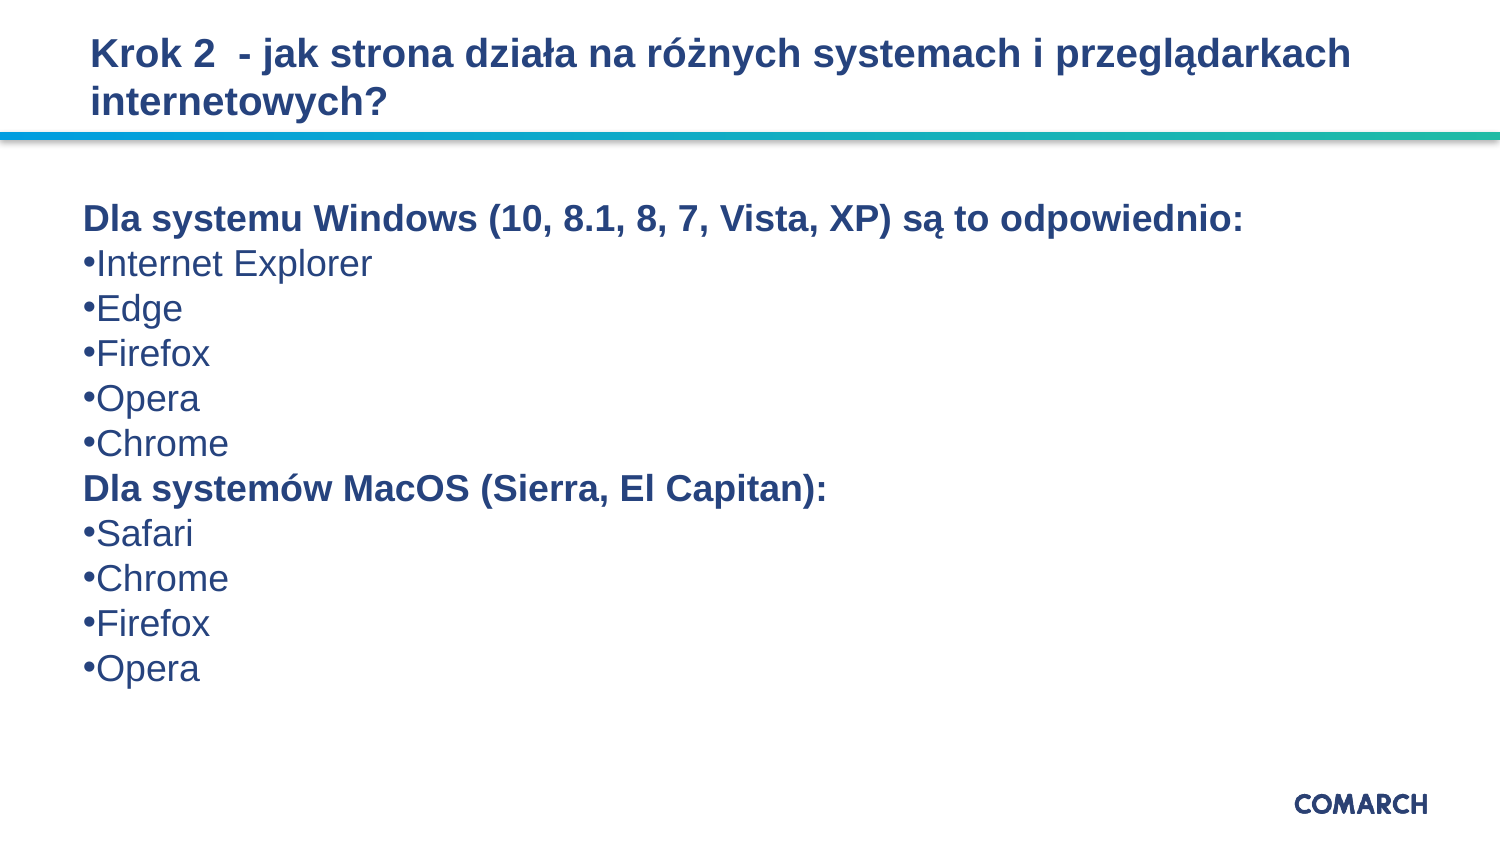

# Krok 2  - jak strona działa na różnych systemach i przeglądarkach internetowych?
Dla systemu Windows (10, 8.1, 8, 7, Vista, XP) są to odpowiednio:
Internet Explorer
Edge
Firefox
Opera
Chrome
Dla systemów MacOS (Sierra, El Capitan):
Safari
Chrome
Firefox
Opera